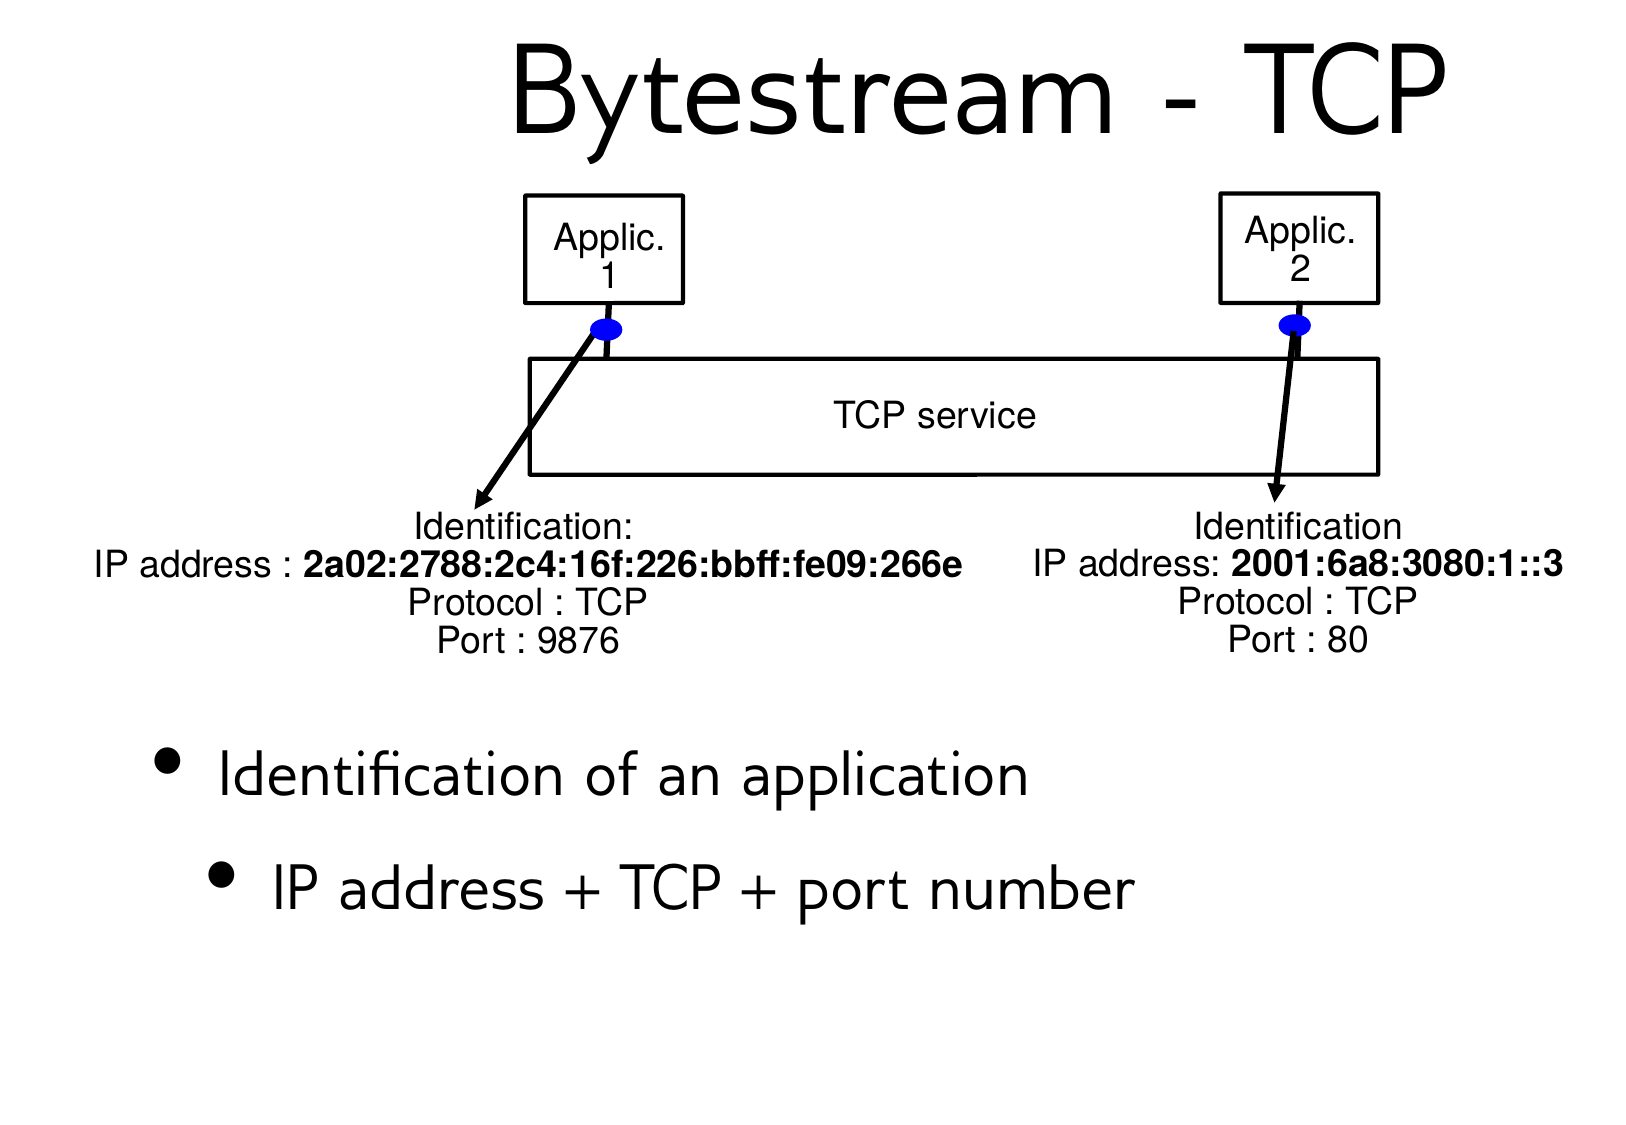

# Bytestream - TCP

Applic.
2
Applic.
1

TCP service
Identification
IP address: 2001:6a8:3080:1::3
Protocol : TCP
Port : 80
Identification:
IP address : 2a02:2788:2c4:16f:226:bbff:fe09:266e
Protocol : TCP
Port : 9876
Identification of an application
IP address + TCP + port number